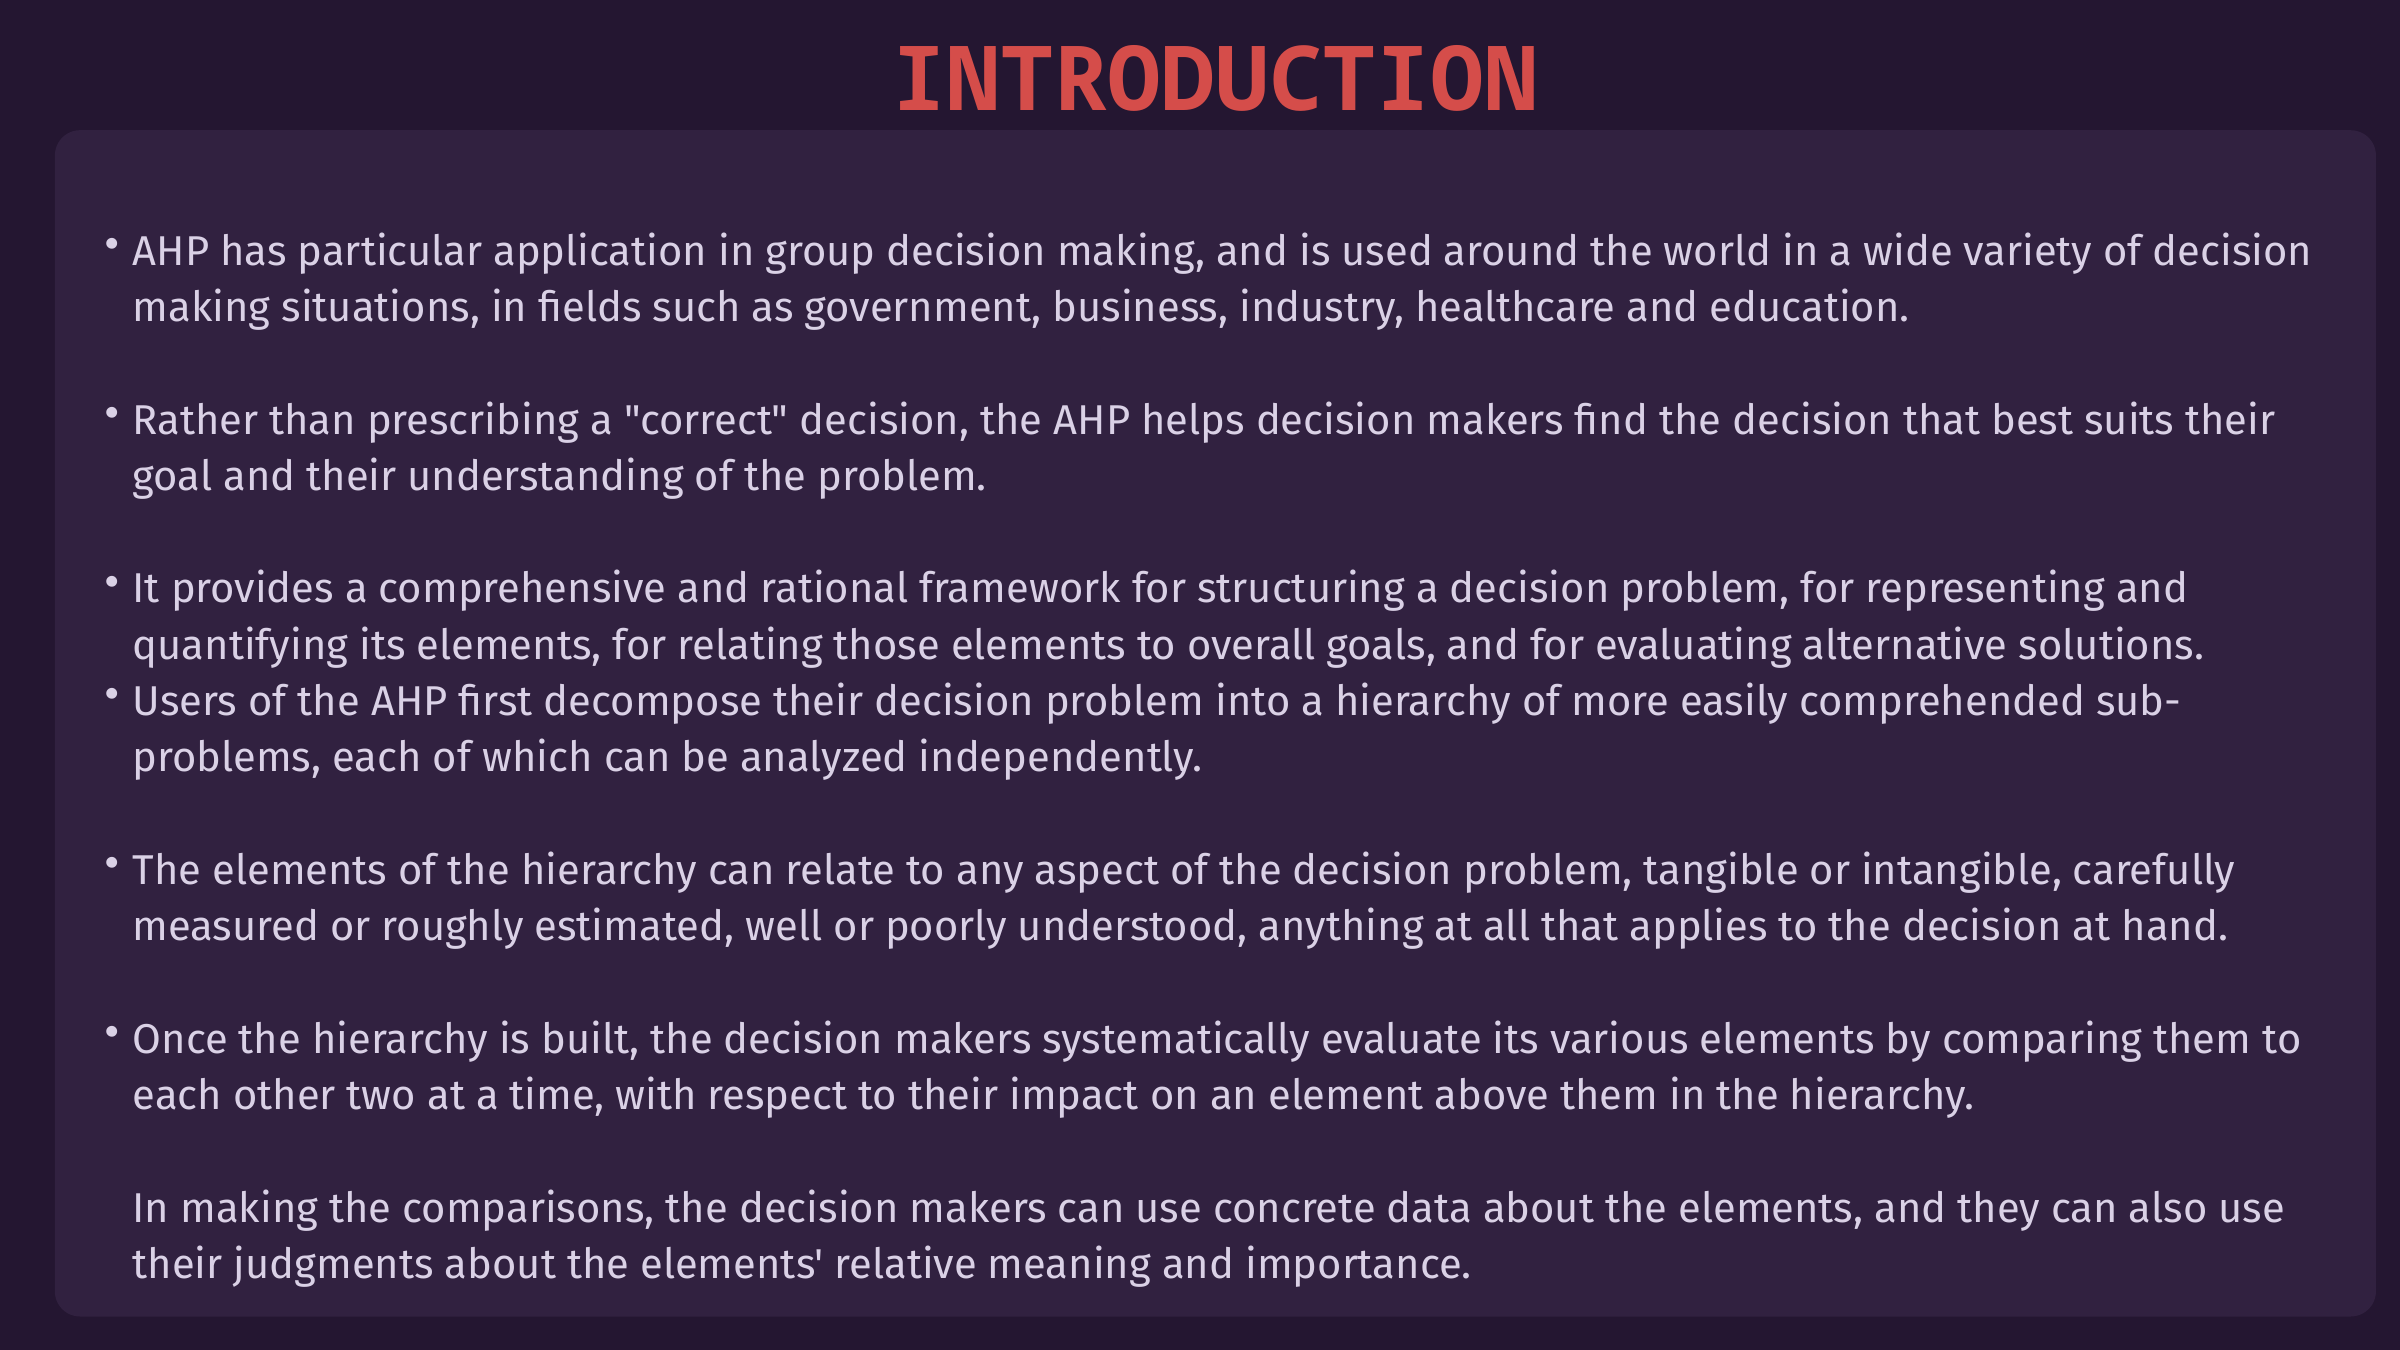

INTRODUCTION

AHP has particular application in group decision making, and is used around the world in a wide variety of decision making situations, in fields such as government, business, industry, healthcare and education.

Rather than prescribing a "correct" decision, the AHP helps decision makers find the decision that best suits their goal and their understanding of the problem.

It provides a comprehensive and rational framework for structuring a decision problem, for representing and quantifying its elements, for relating those elements to overall goals, and for evaluating alternative solutions.
Users of the AHP first decompose their decision problem into a hierarchy of more easily comprehended sub-problems, each of which can be analyzed independently.
The elements of the hierarchy can relate to any aspect of the decision problem, tangible or intangible, carefully measured or roughly estimated, well or poorly understood, anything at all that applies to the decision at hand.

Once the hierarchy is built, the decision makers systematically evaluate its various elements by comparing them to each other two at a time, with respect to their impact on an element above them in the hierarchy.
In making the comparisons, the decision makers can use concrete data about the elements, and they can also use their judgments about the elements' relative meaning and importance.